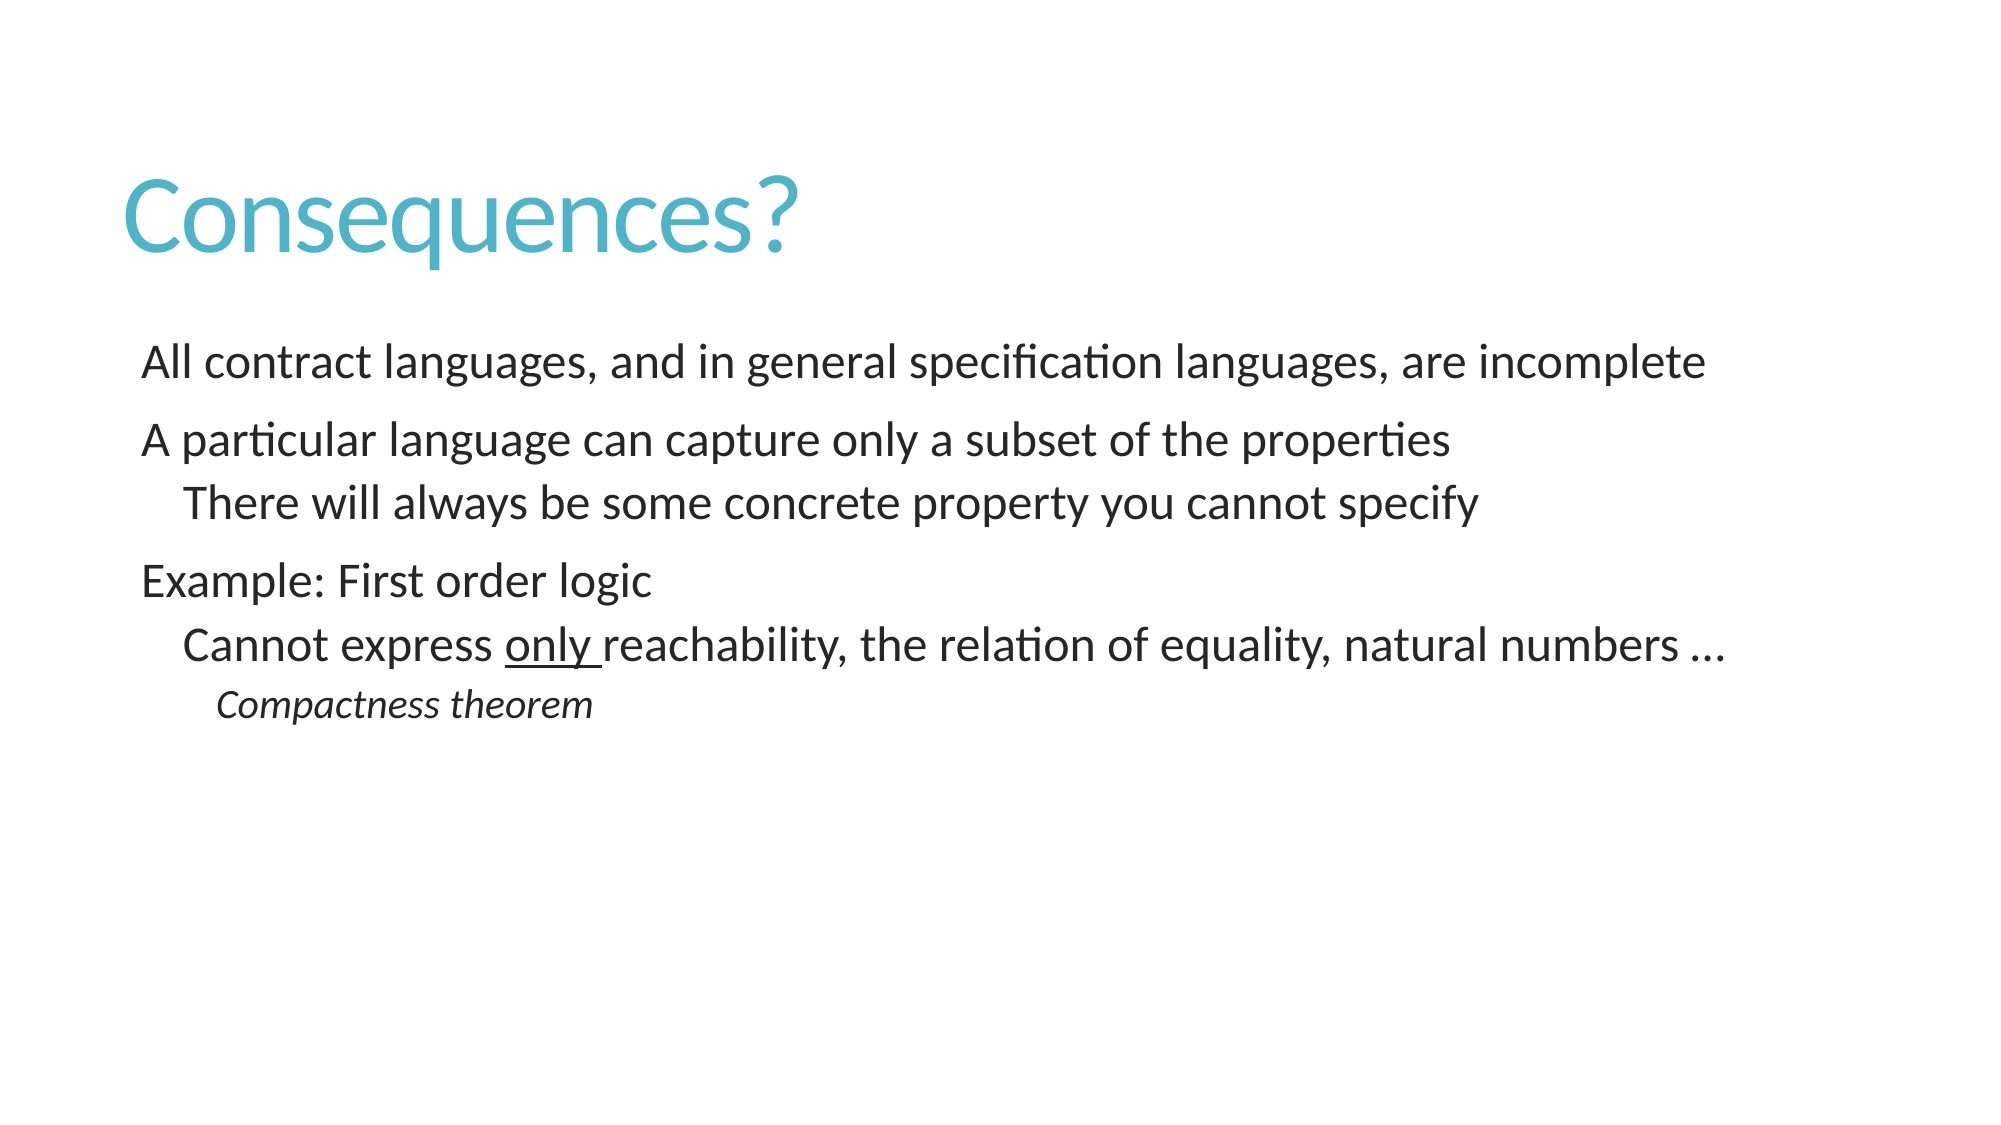

# Consequences?
All contract languages, and in general specification languages, are incomplete
A particular language can capture only a subset of the properties
There will always be some concrete property you cannot specify
Example: First order logic
Cannot express only reachability, the relation of equality, natural numbers …
Compactness theorem